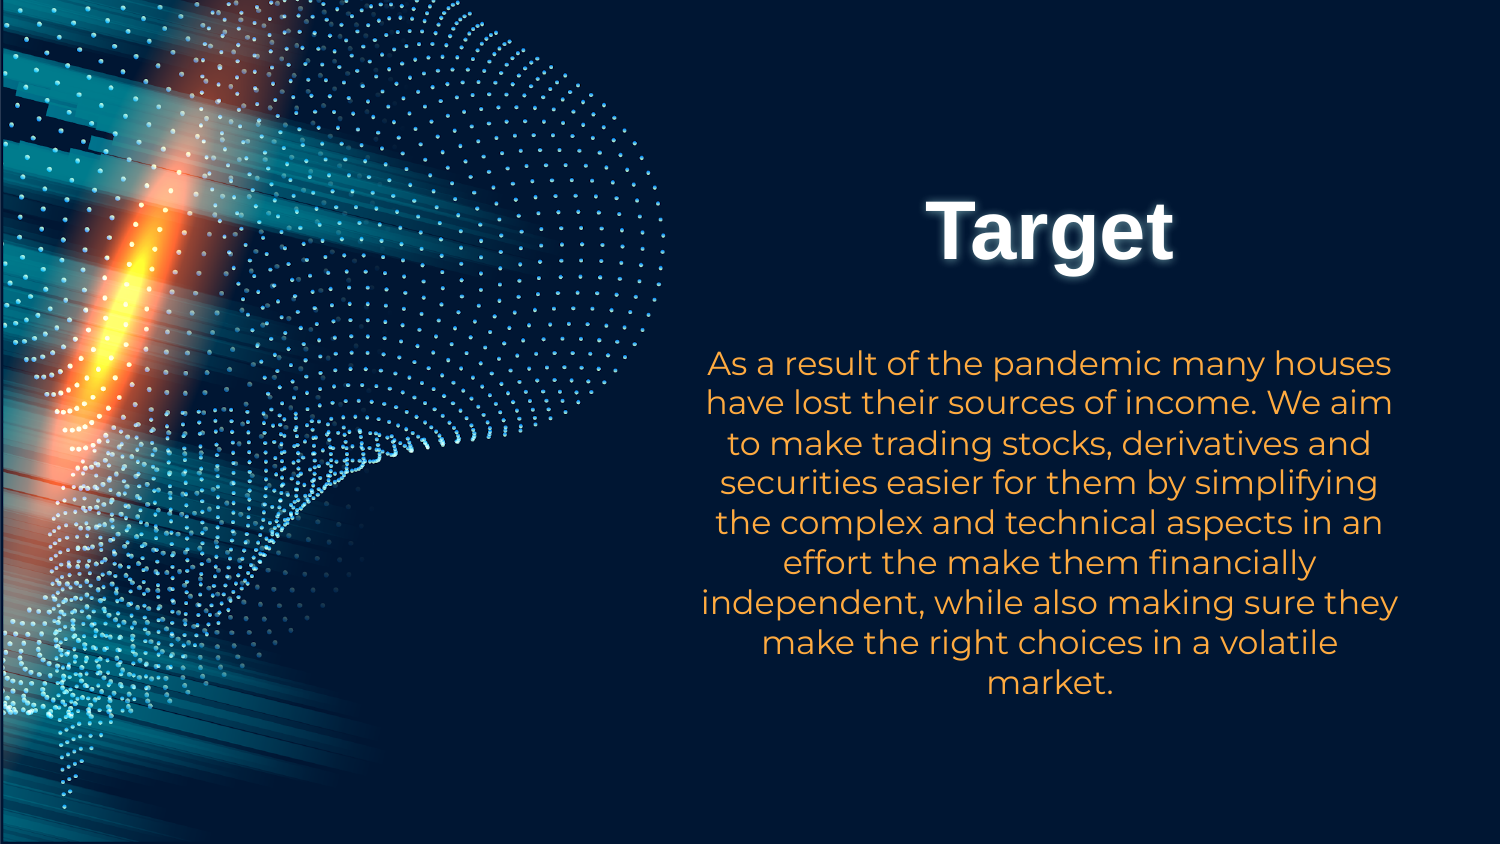

# Target
As a result of the pandemic many houses have lost their sources of income. We aim to make trading stocks, derivatives and securities easier for them by simplifying the complex and technical aspects in an effort the make them financially independent, while also making sure they make the right choices in a volatile market.